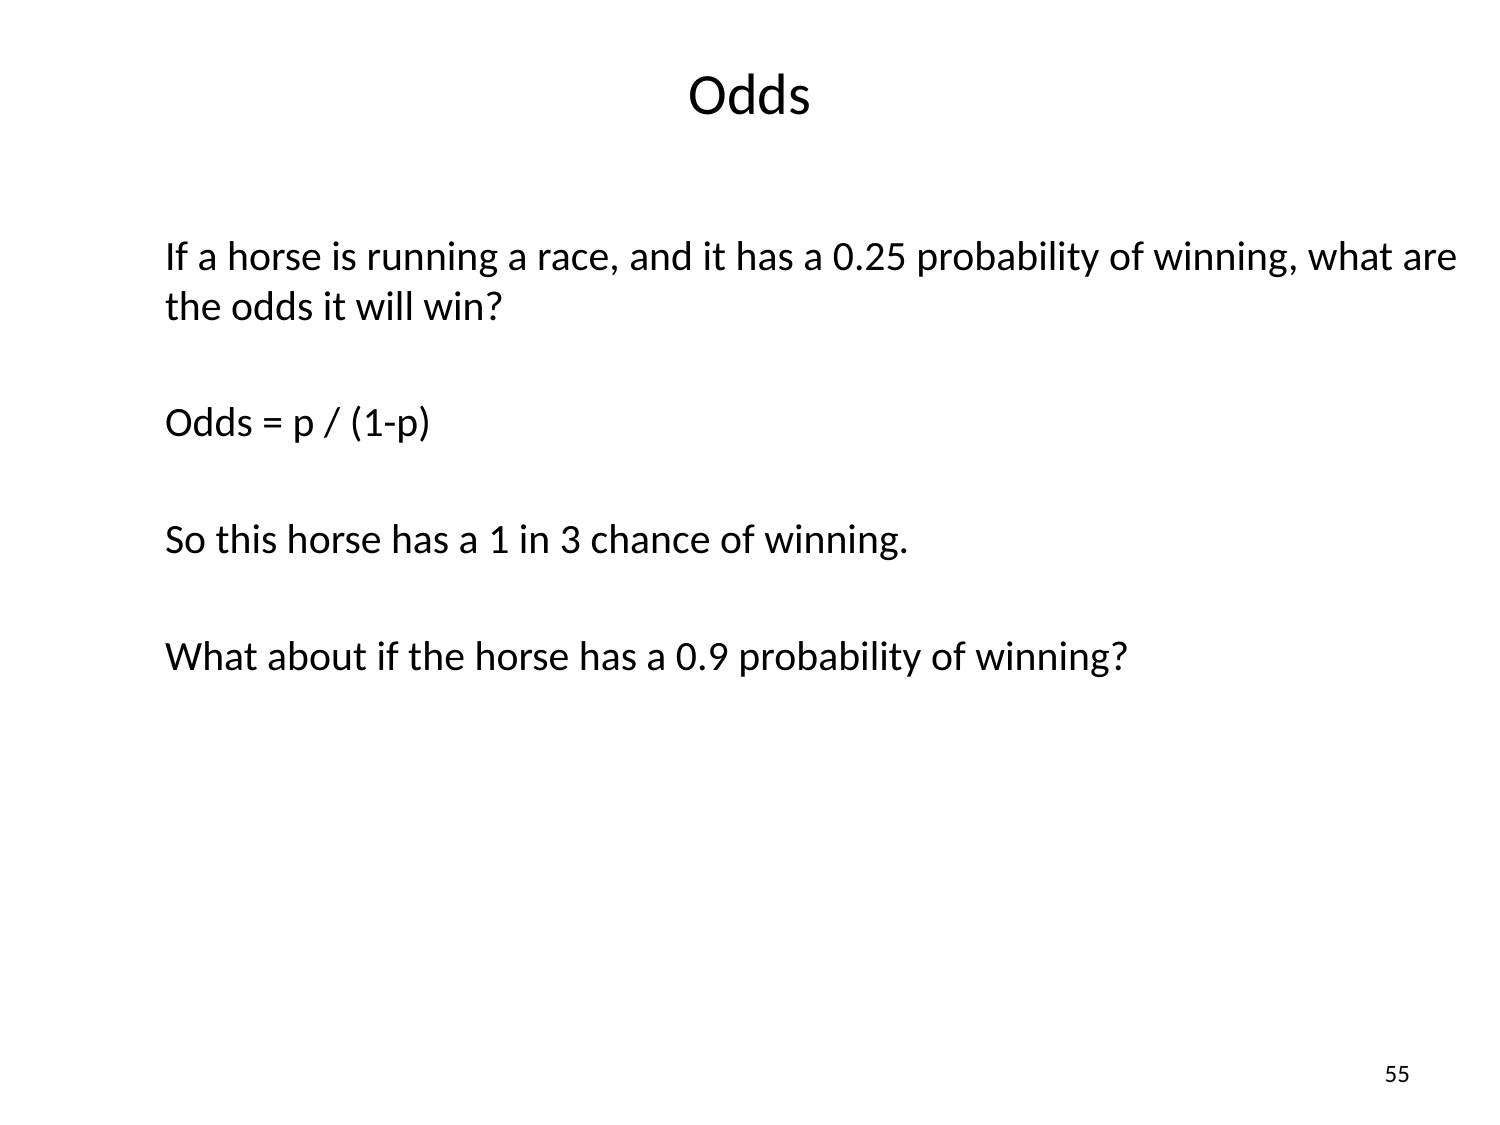

# Odds

If a horse is running a race, and it has a 0.25 probability of winning, what are the odds it will win?

Odds = p / (1-p)

So this horse has a 1 in 3 chance of winning.

What about if the horse has a 0.9 probability of winning?

55